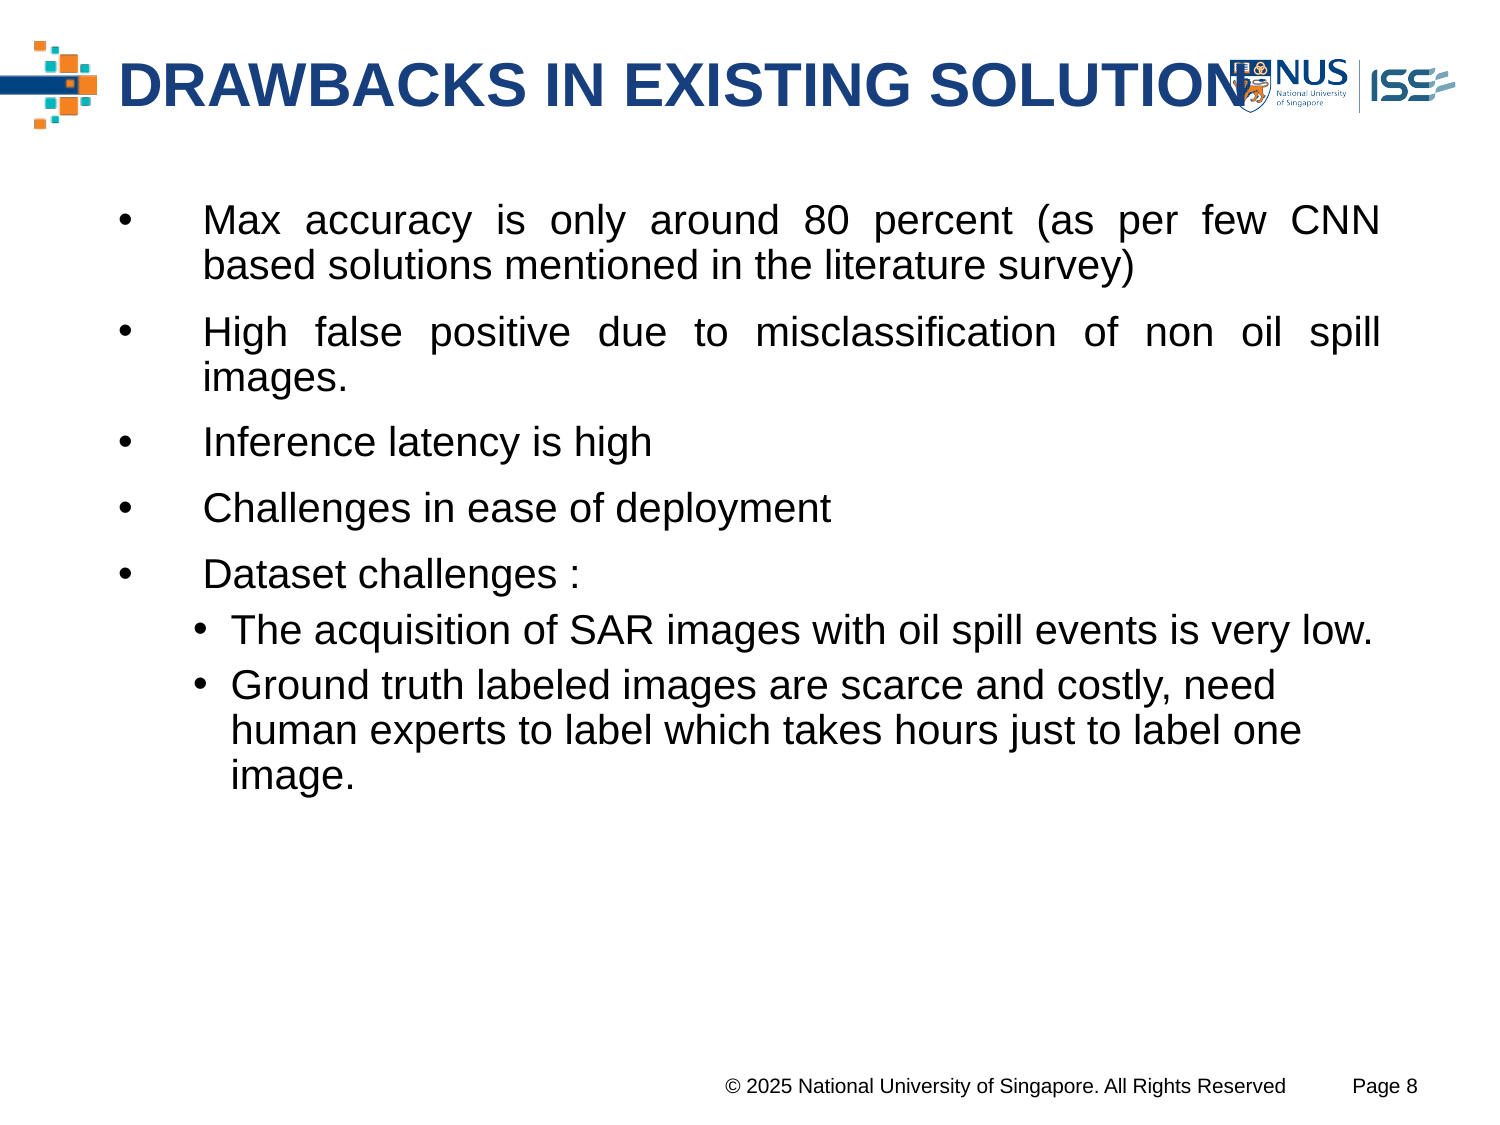

# DRAWBACKS IN EXISTING SOLUTION
Max accuracy is only around 80 percent (as per few CNN based solutions mentioned in the literature survey)
High false positive due to misclassification of non oil spill images.
Inference latency is high
Challenges in ease of deployment
Dataset challenges :
The acquisition of SAR images with oil spill events is very low.
Ground truth labeled images are scarce and costly, need human experts to label which takes hours just to label one image.